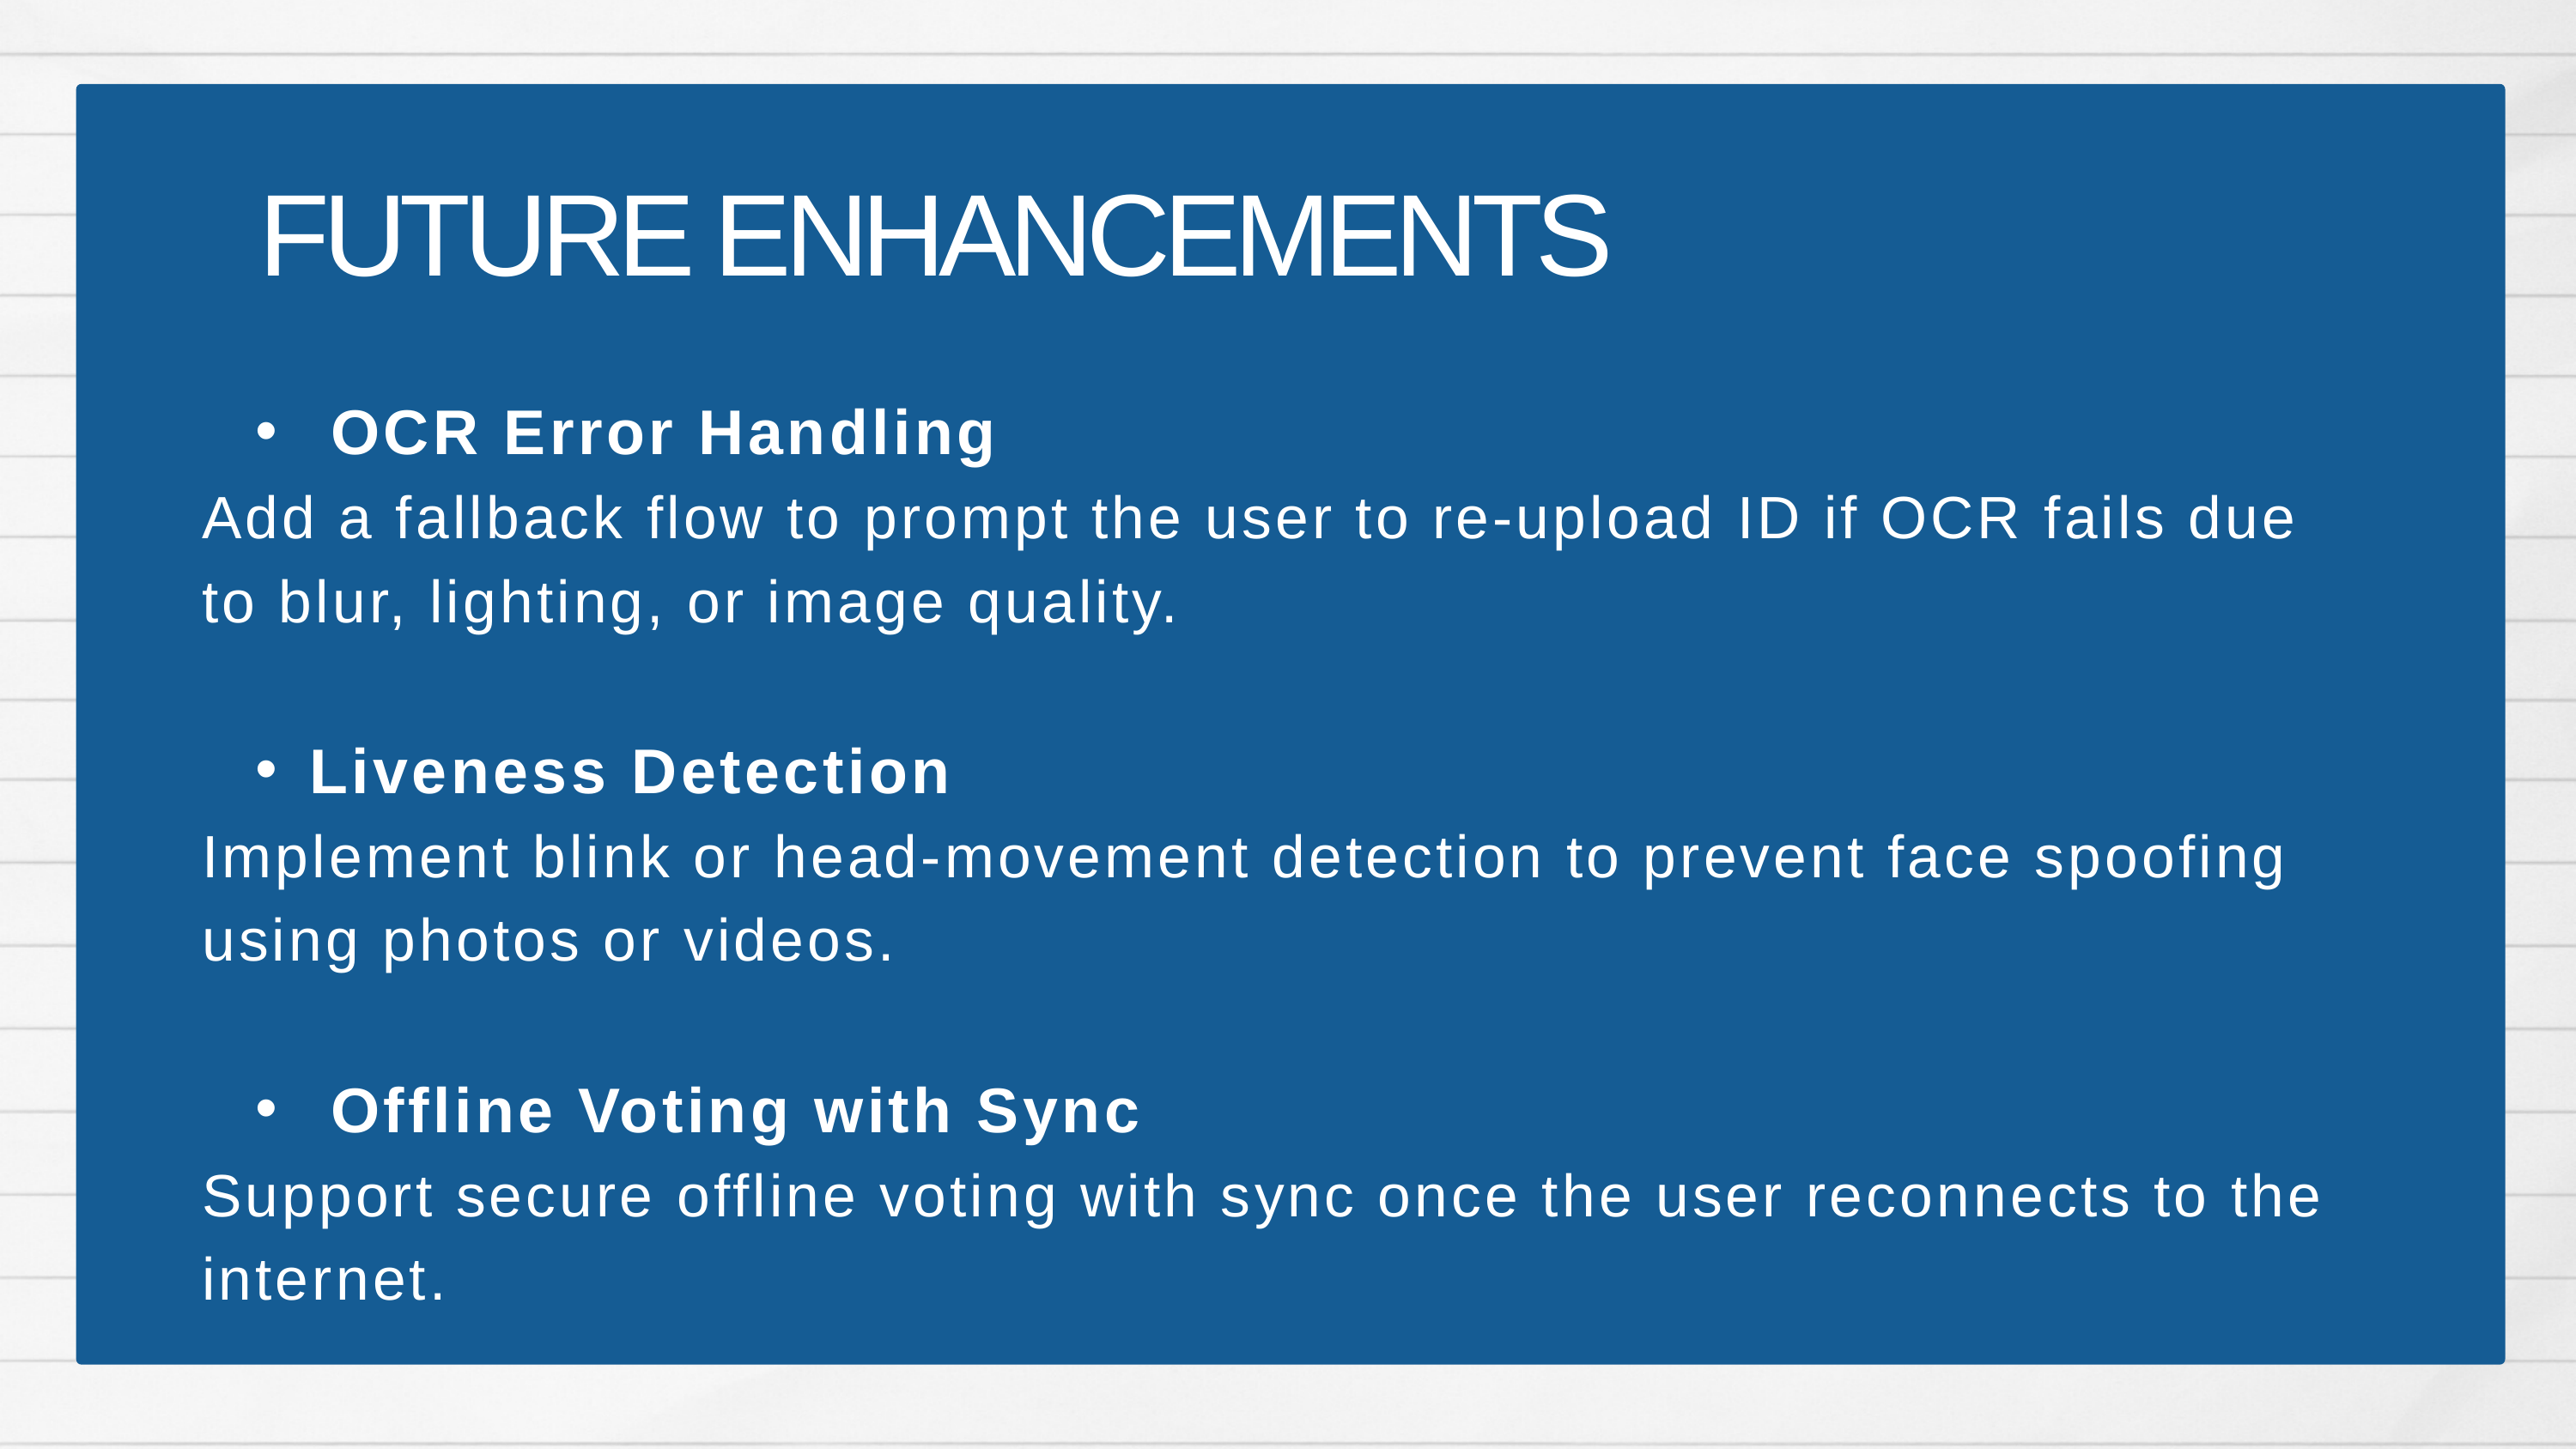

FUTURE ENHANCEMENTS
 OCR Error Handling
Add a fallback flow to prompt the user to re-upload ID if OCR fails due to blur, lighting, or image quality.

Liveness Detection
Implement blink or head-movement detection to prevent face spoofing using photos or videos.

 Offline Voting with Sync
Support secure offline voting with sync once the user reconnects to the internet.